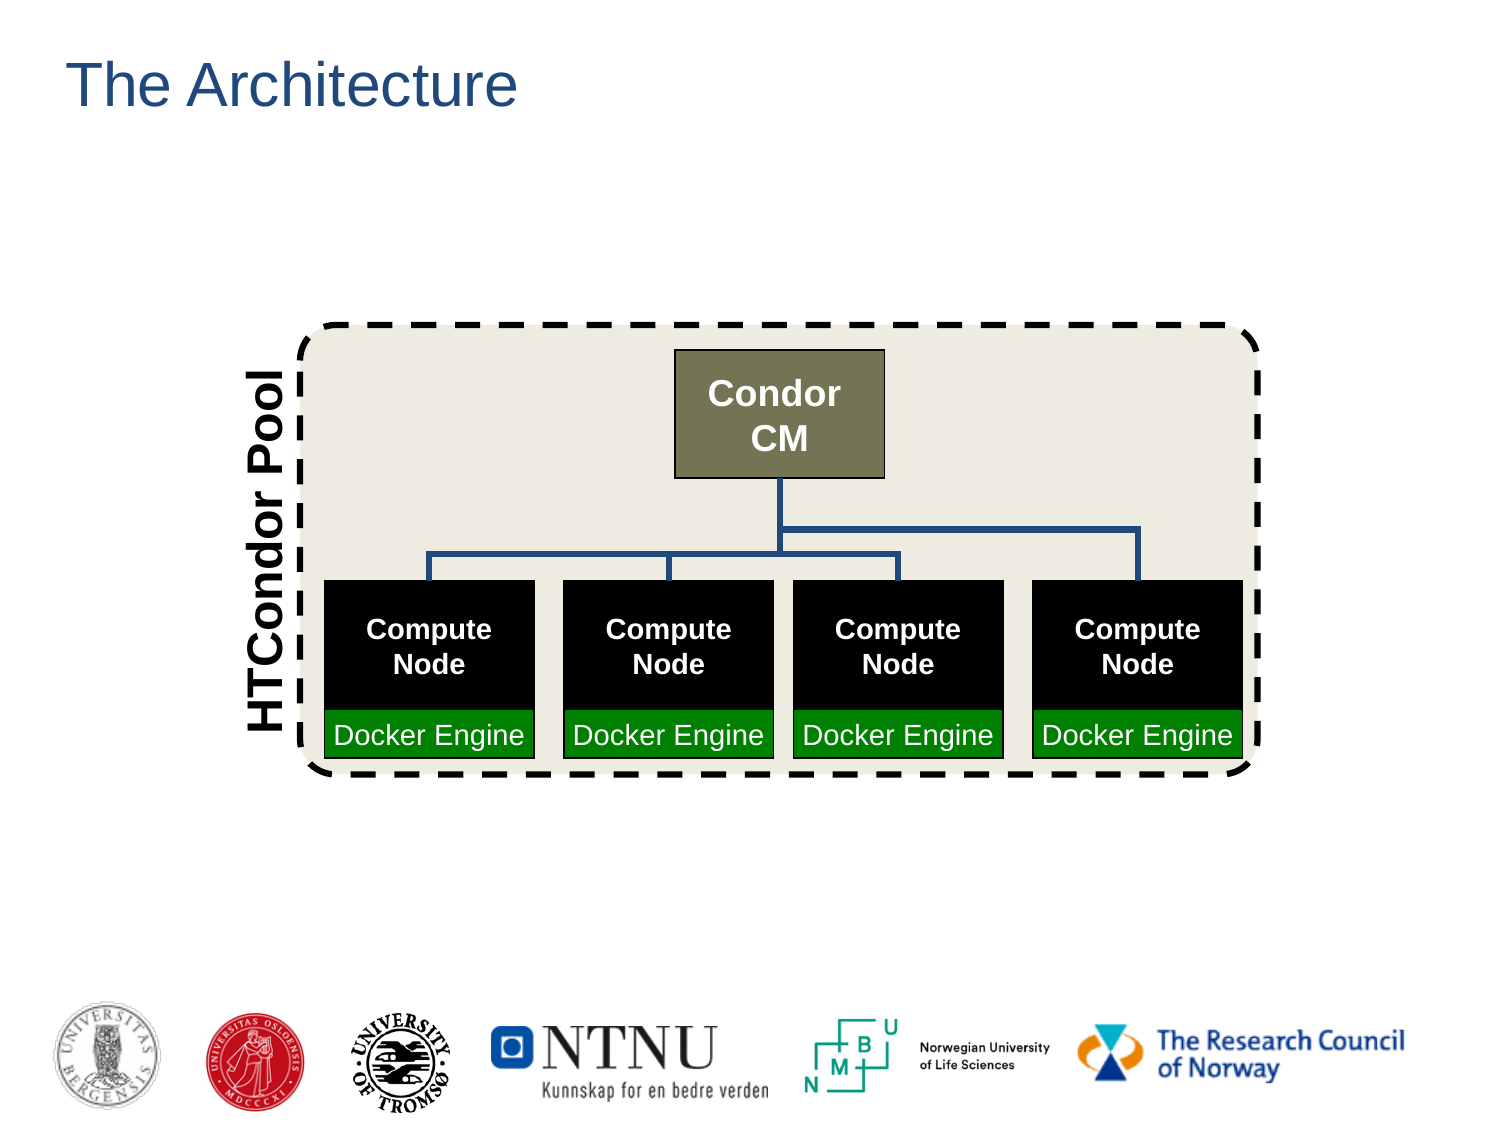

# The Architecture

Condor
CM
HTCondor Pool
Compute
Node
Docker Engine
Compute
Node
Docker Engine
Compute
Node
Docker Engine
Compute
Node
Docker Engine